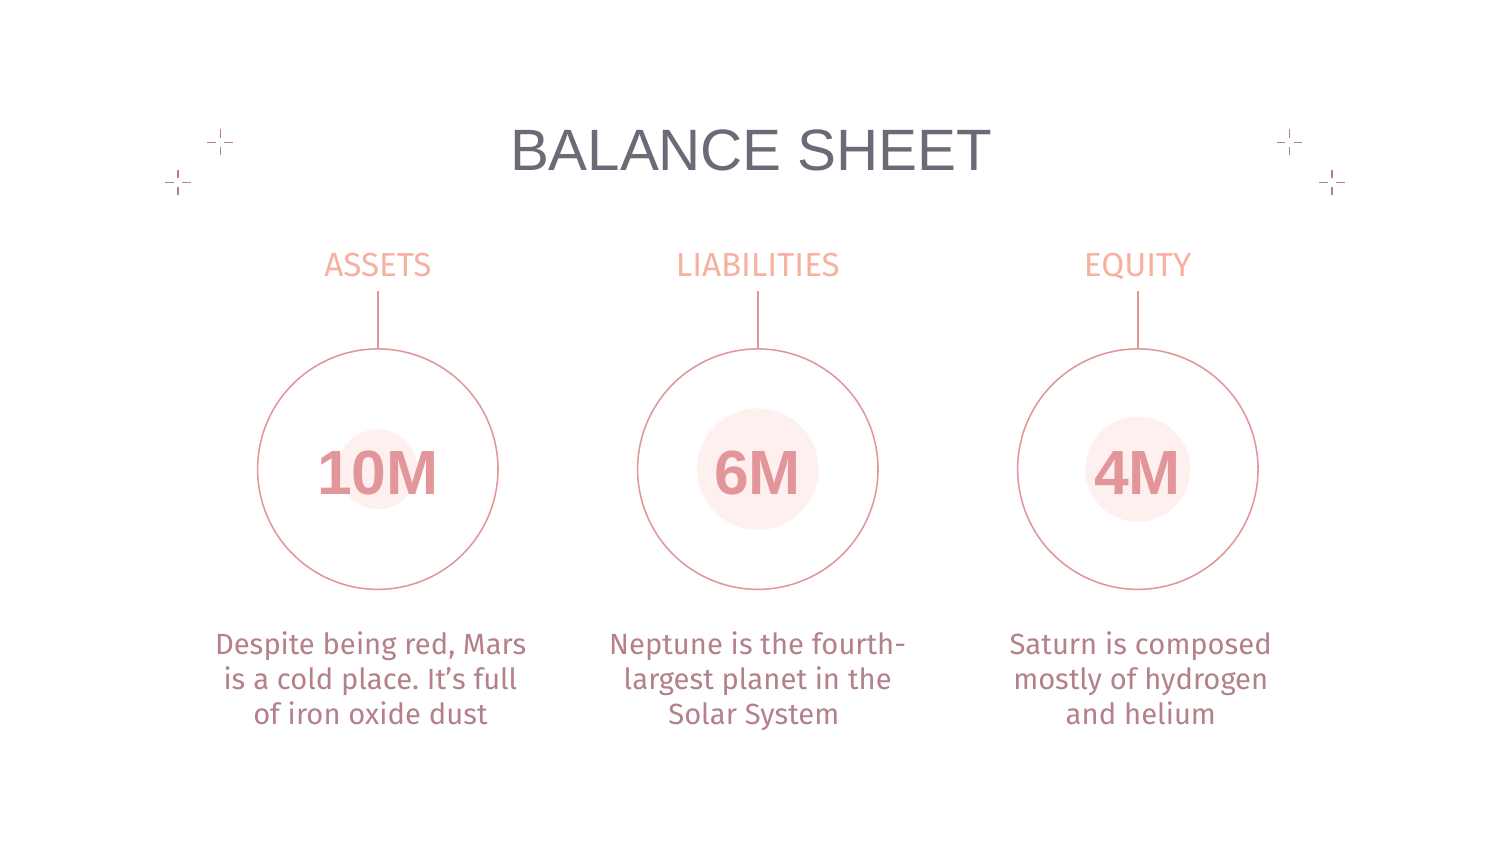

# BALANCE SHEET

ASSETS
LIABILITIES
EQUITY

10M
6M
4M

Despite being red, Mars is a cold place. It’s full of iron oxide dust
Neptune is the fourth-largest planet in the Solar System
Saturn is composed mostly of hydrogen and helium